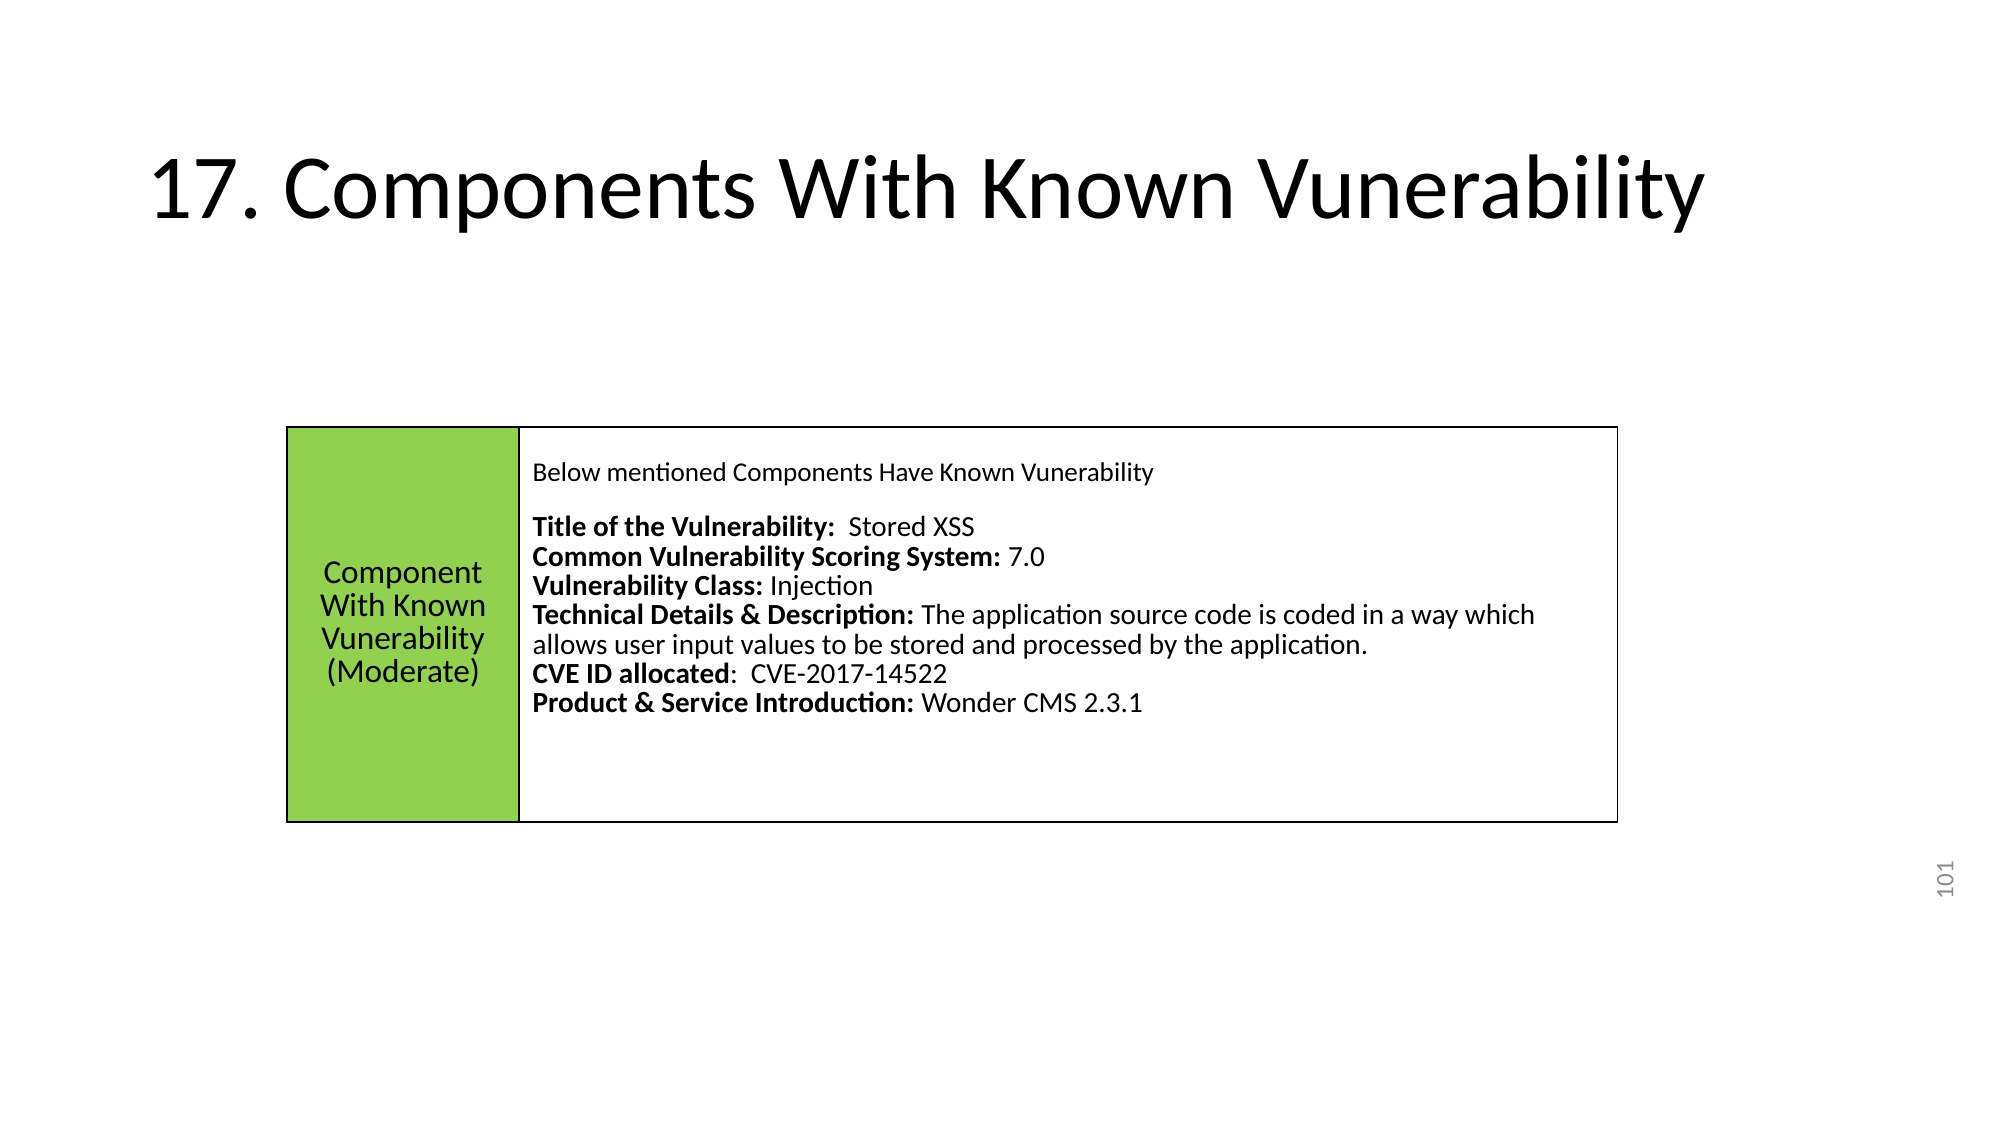

# 17. Components With Known Vunerability
|  |  |
| --- | --- |
| Component With Known Vunerability (Moderate) | Below mentioned Components Have Known Vunerability Title of the Vulnerability:  Stored XSS Common Vulnerability Scoring System: 7.0 Vulnerability Class: Injection Technical Details & Description: The application source code is coded in a way which allows user input values to be stored and processed by the application. CVE ID allocated:  CVE-2017-14522 Product & Service Introduction: Wonder CMS 2.3.1 |
101